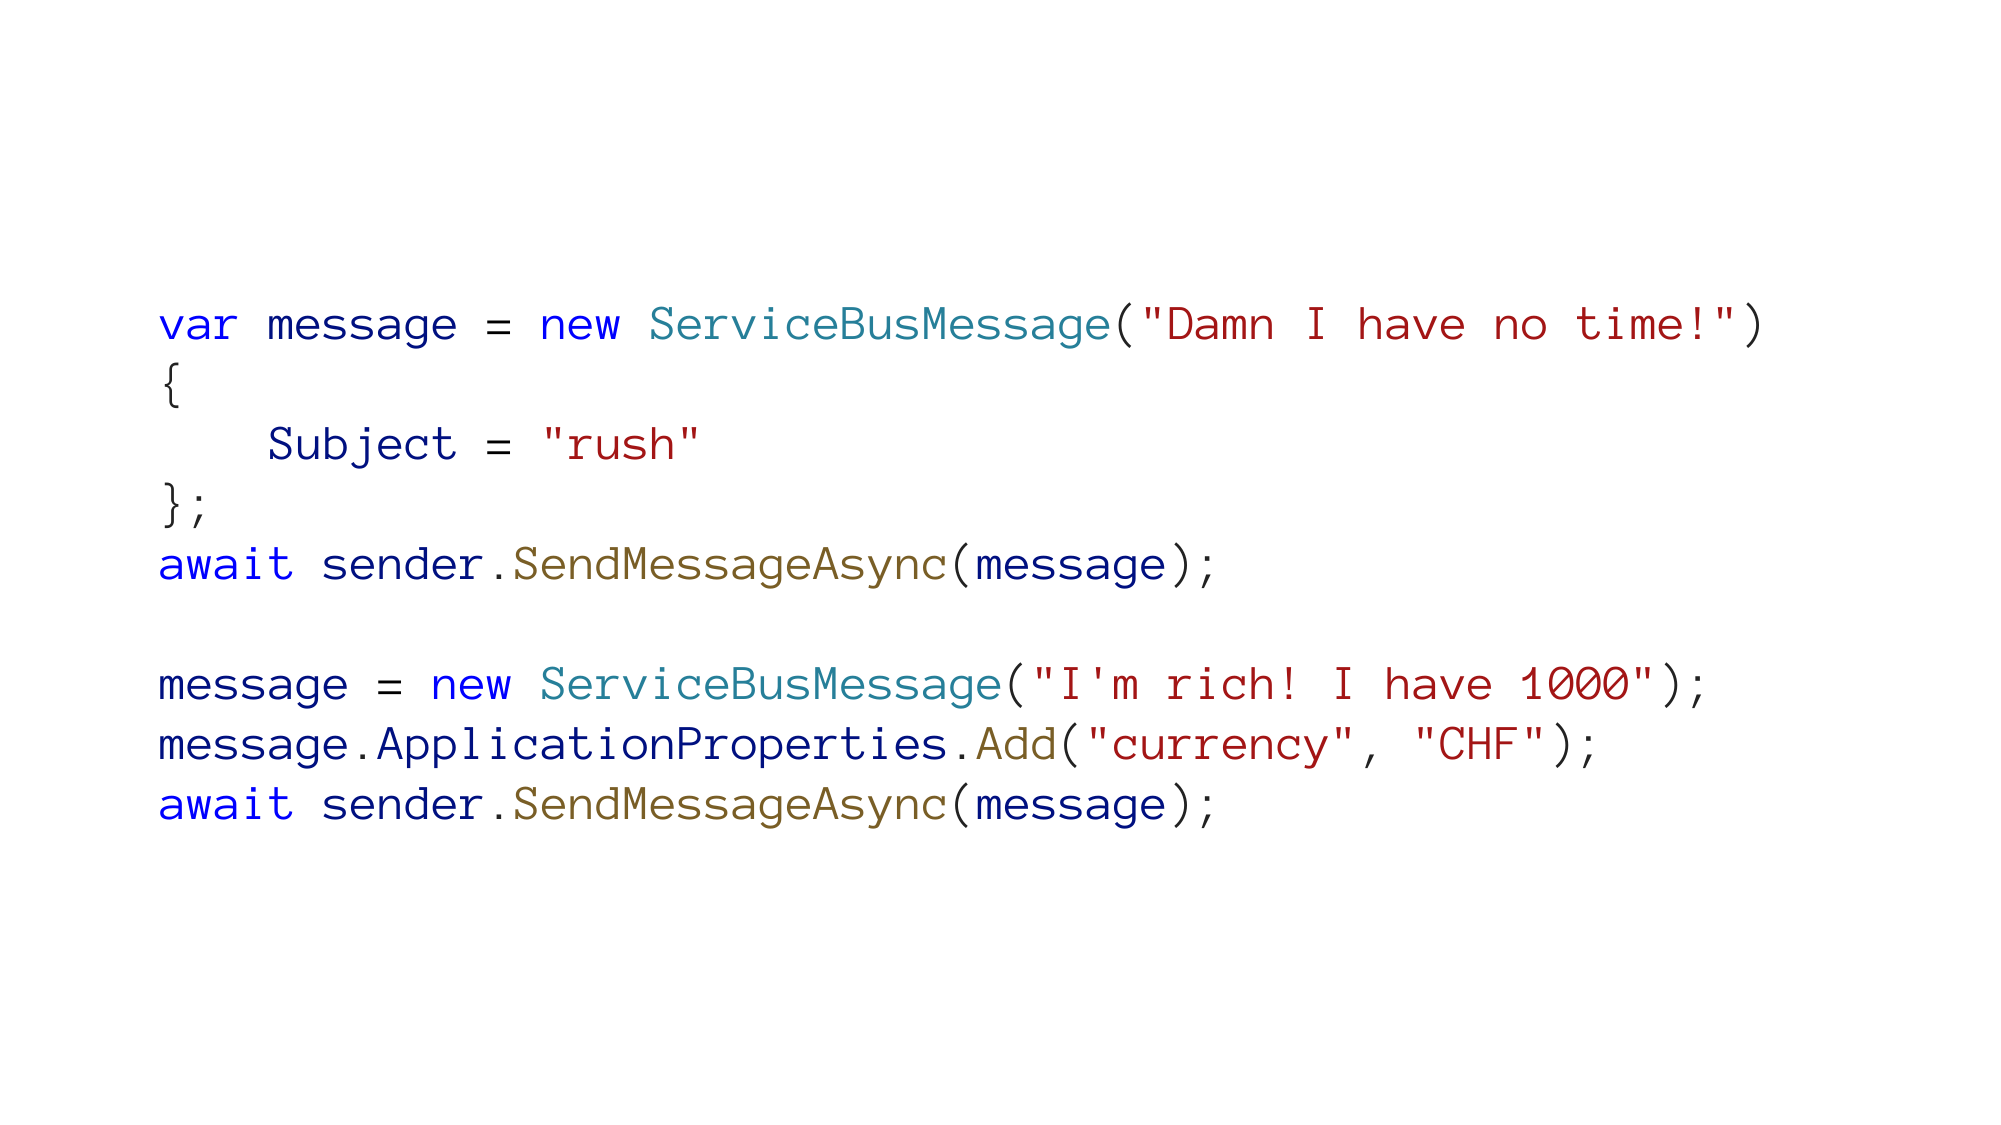

var message = new ServiceBusMessage("Damn I have no time!")
{
    Subject = "rush"
};
await sender.SendMessageAsync(message);
message = new ServiceBusMessage("I'm rich! I have 1000");
message.ApplicationProperties.Add("currency", "CHF");
await sender.SendMessageAsync(message);